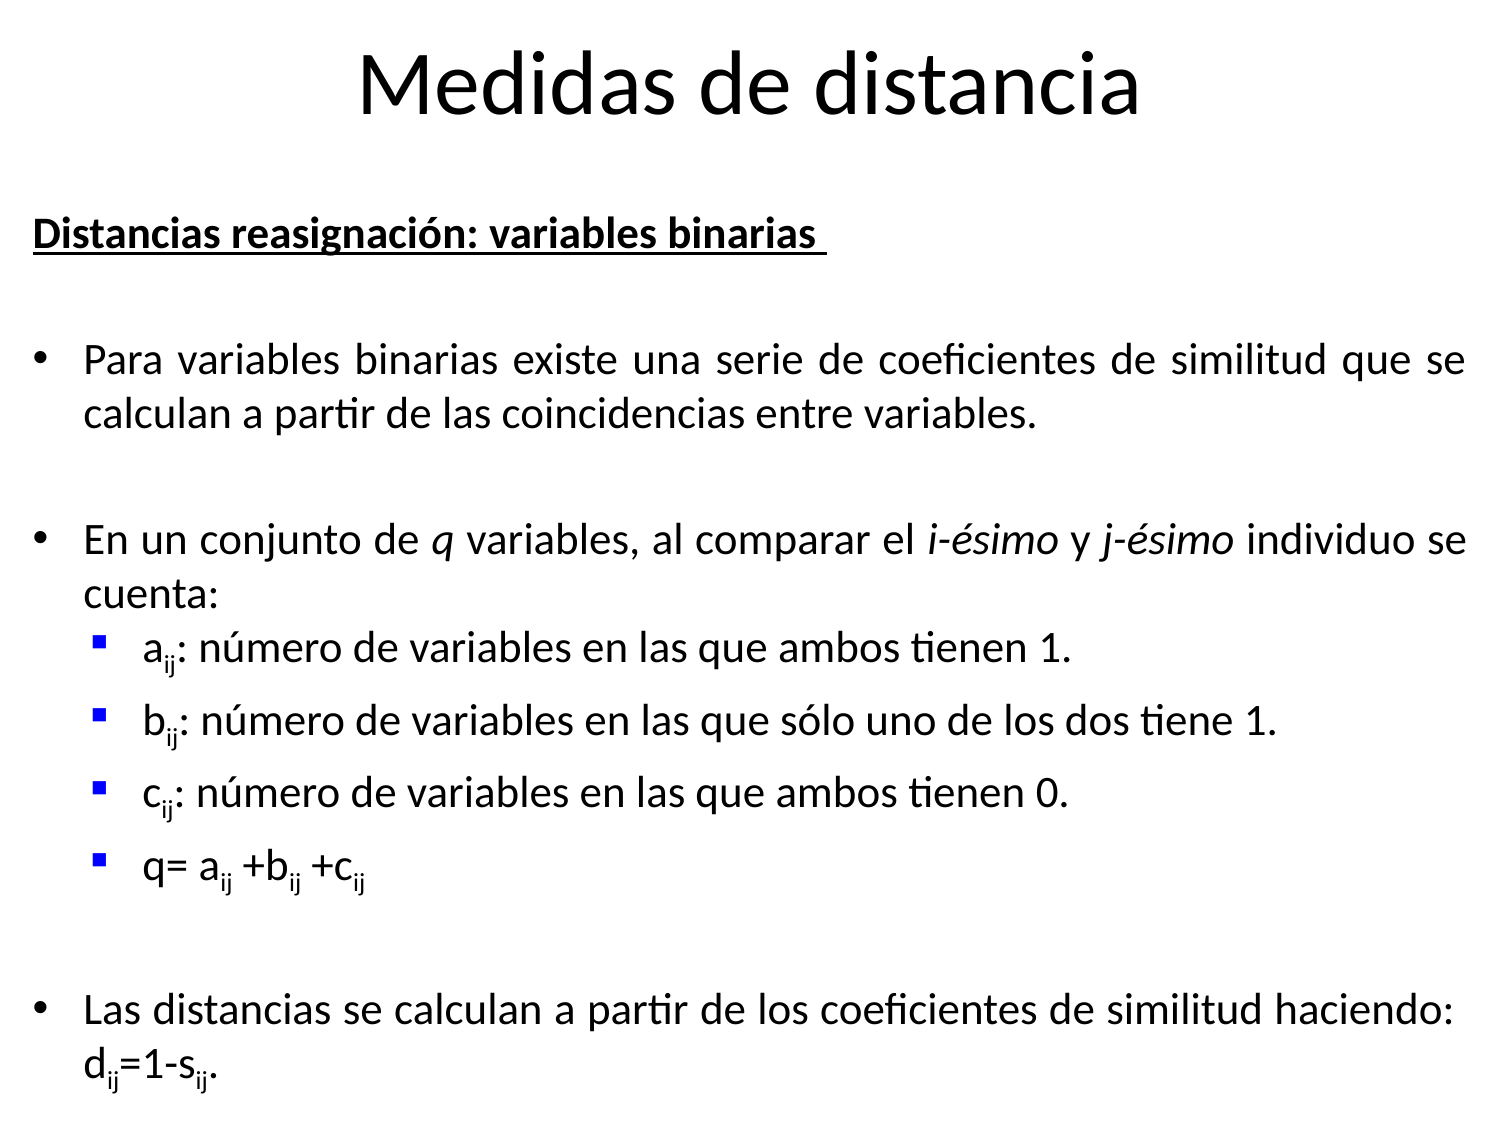

# Medidas de distancia
Distancias reasignación: variables binarias

Para variables binarias existe una serie de coeficientes de similitud que se calculan a partir de las coincidencias entre variables.

En un conjunto de q variables, al comparar el i-ésimo y j-ésimo individuo se cuenta:
aij: número de variables en las que ambos tienen 1.
bij: número de variables en las que sólo uno de los dos tiene 1.
cij: número de variables en las que ambos tienen 0.
q= aij +bij +cij

Las distancias se calculan a partir de los coeficientes de similitud haciendo:  dij=1-sij.